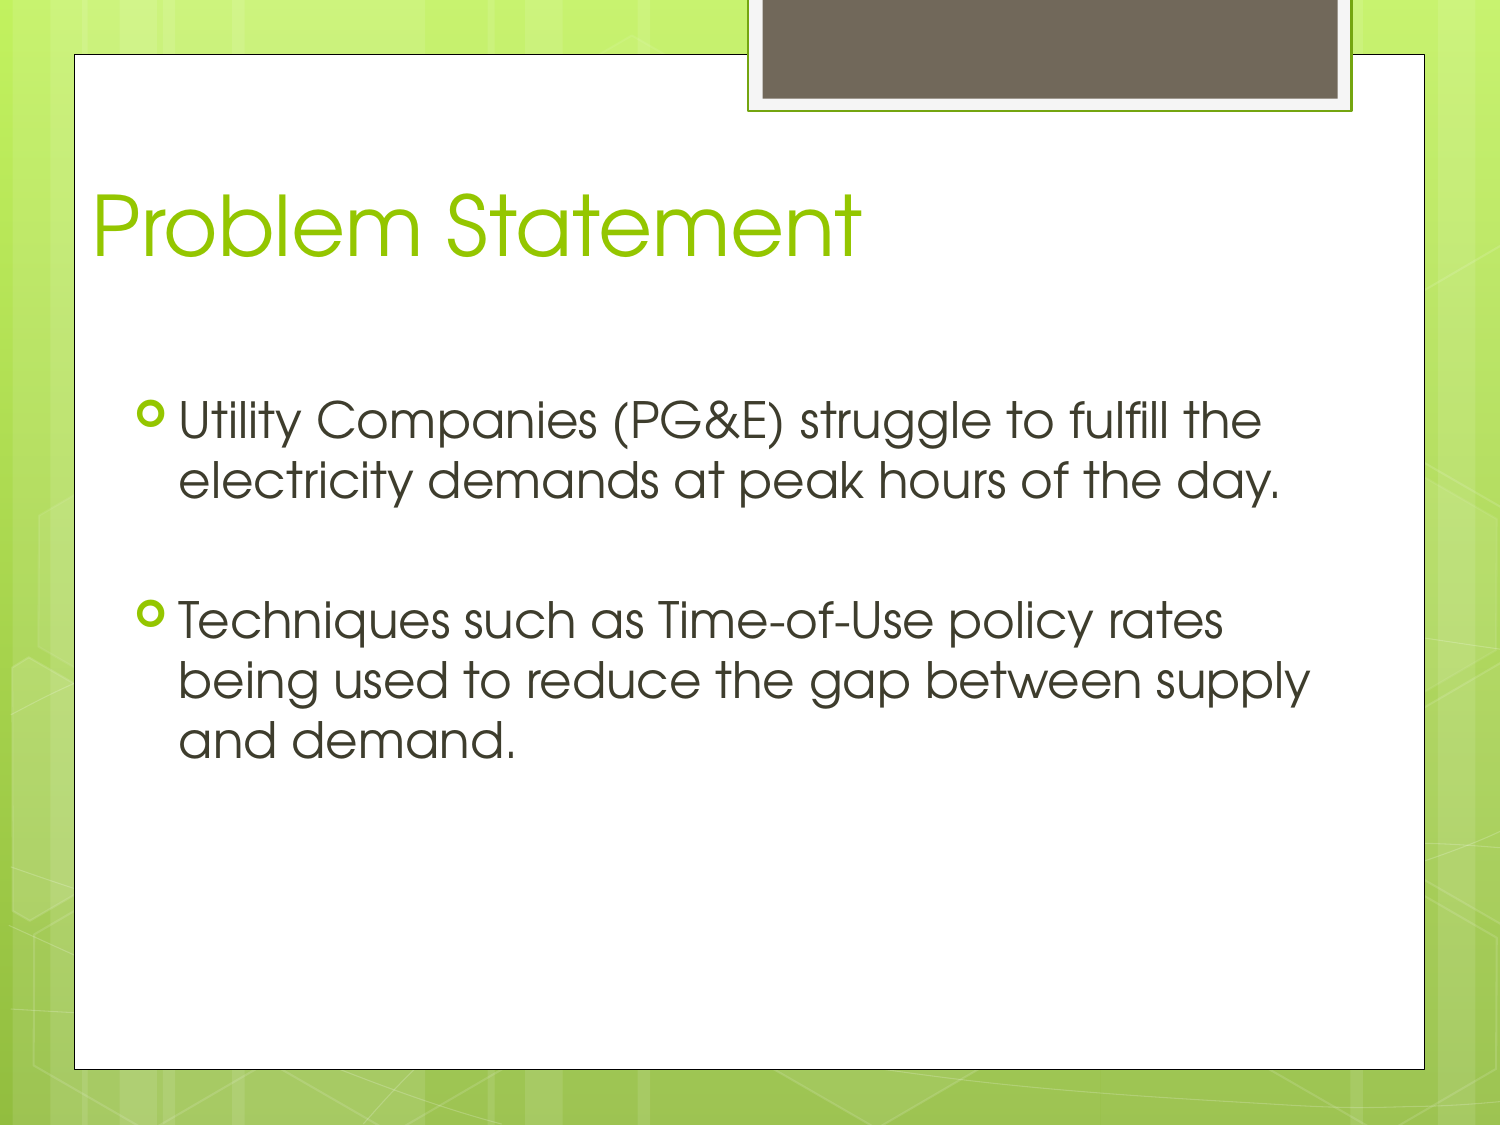

# Problem Statement
Utility Companies (PG&E) struggle to fulfill the electricity demands at peak hours of the day.

Techniques such as Time-of-Use policy rates being used to reduce the gap between supply and demand.